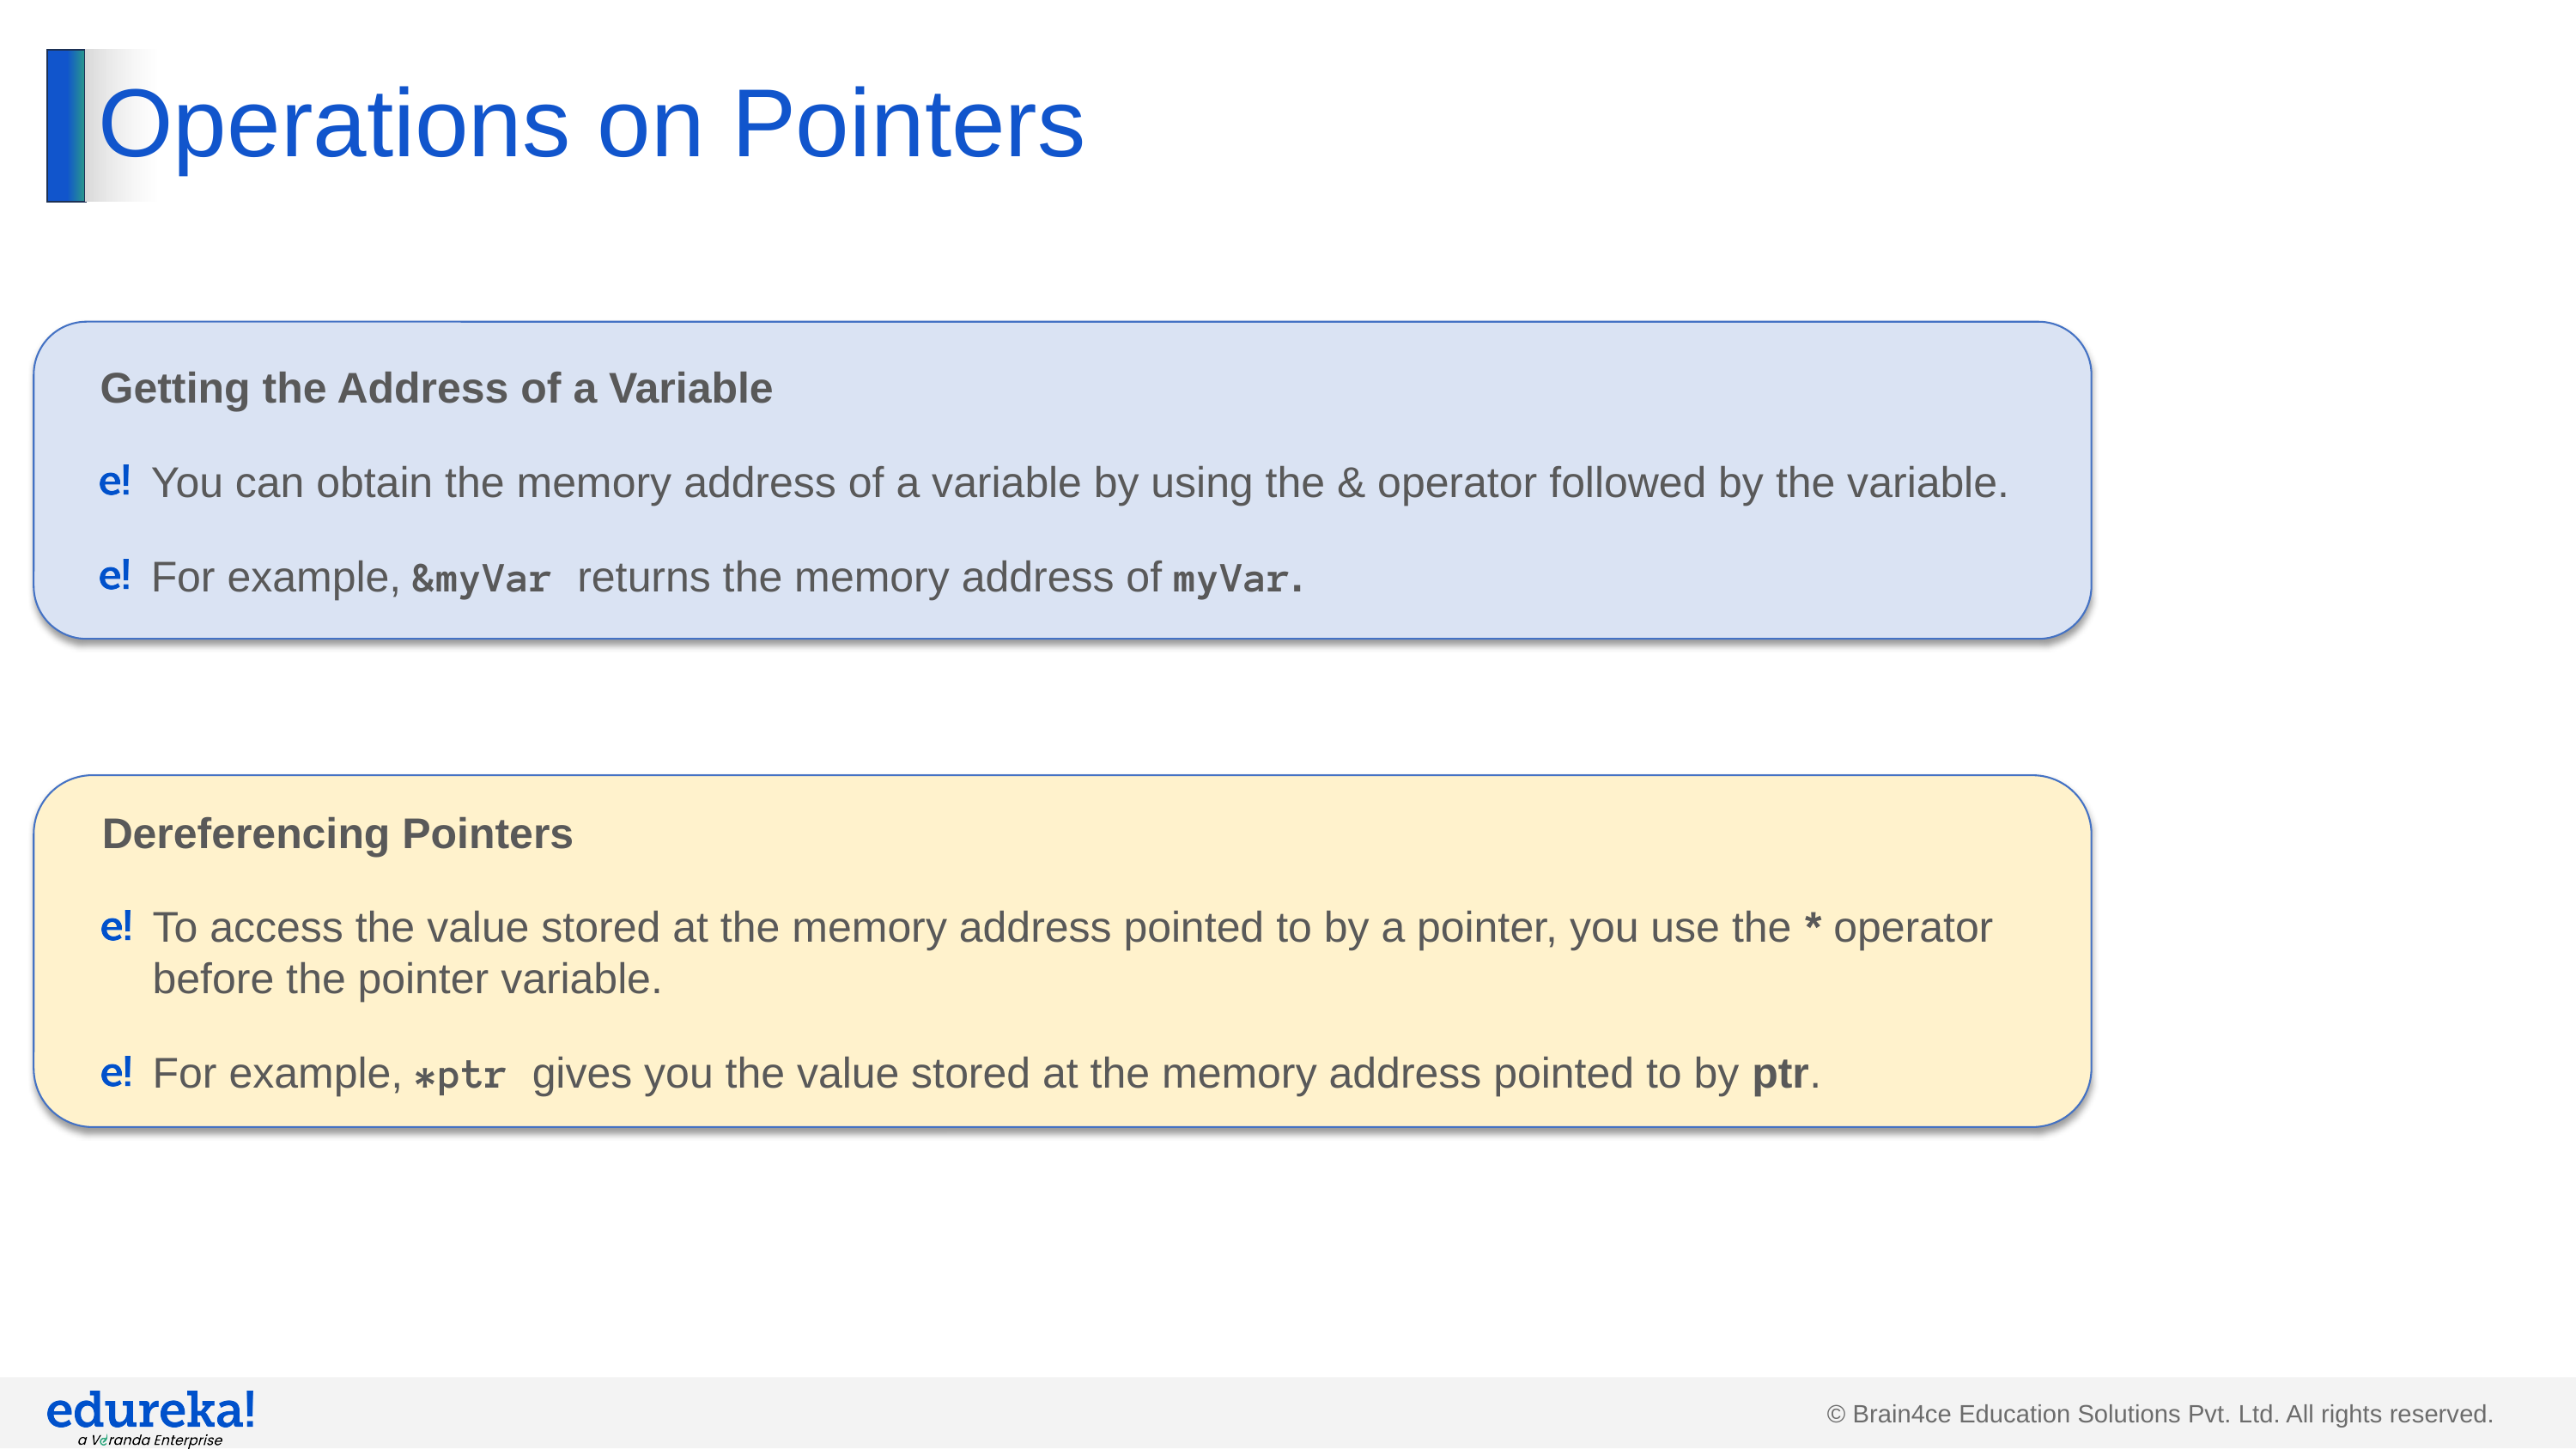

# Operations on Pointers
Getting the Address of a Variable
You can obtain the memory address of a variable by using the & operator followed by the variable.
For example, &myVar returns the memory address of myVar.
Dereferencing Pointers
To access the value stored at the memory address pointed to by a pointer, you use the * operator before the pointer variable.
For example, *ptr gives you the value stored at the memory address pointed to by ptr.